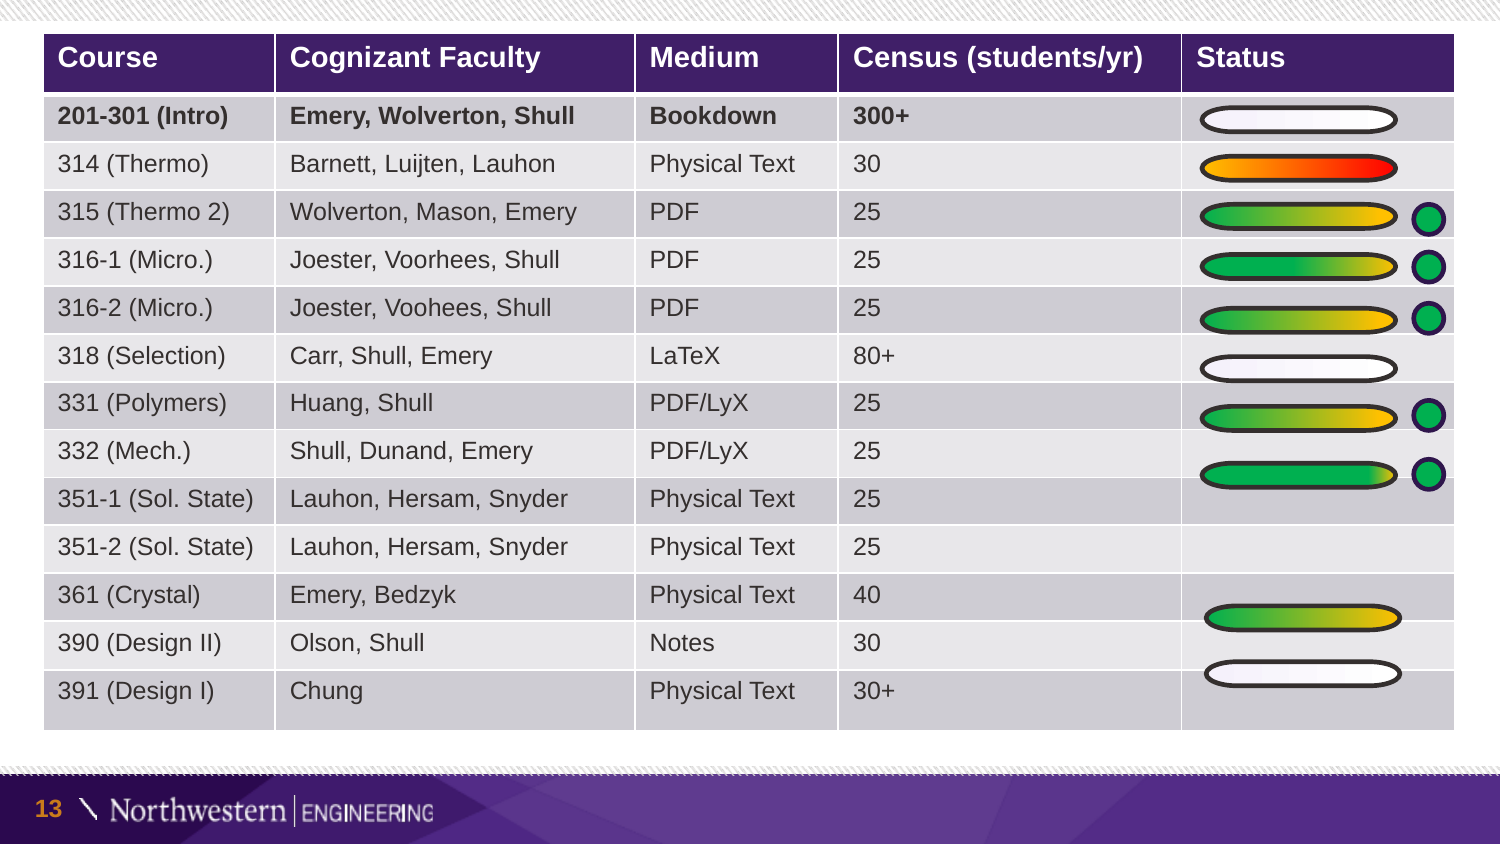

| Course | Cognizant Faculty | Medium | Census (students/yr) | Status |
| --- | --- | --- | --- | --- |
| 201-301 (Intro) | Emery, Wolverton, Shull | Bookdown | 300+ |  |
| 314 (Thermo) | Barnett, Luijten, Lauhon | Physical Text | 30 |  |
| 315 (Thermo 2) | Wolverton, Mason, Emery | PDF | 25 |  |
| 316-1 (Micro.) | Joester, Voorhees, Shull | PDF | 25 |  |
| 316-2 (Micro.) | Joester, Voohees, Shull | PDF | 25 |  |
| 318 (Selection) | Carr, Shull, Emery | LaTeX | 80+ |  |
| 331 (Polymers) | Huang, Shull | PDF/LyX | 25 |  |
| 332 (Mech.) | Shull, Dunand, Emery | PDF/LyX | 25 |  |
| 351-1 (Sol. State) | Lauhon, Hersam, Snyder | Physical Text | 25 |  |
| 351-2 (Sol. State) | Lauhon, Hersam, Snyder | Physical Text | 25 |  |
| 361 (Crystal) | Emery, Bedzyk | Physical Text | 40 |  |
| 390 (Design II) | Olson, Shull | Notes | 30 |  |
| 391 (Design I) | Chung | Physical Text | 30+ |  |

13